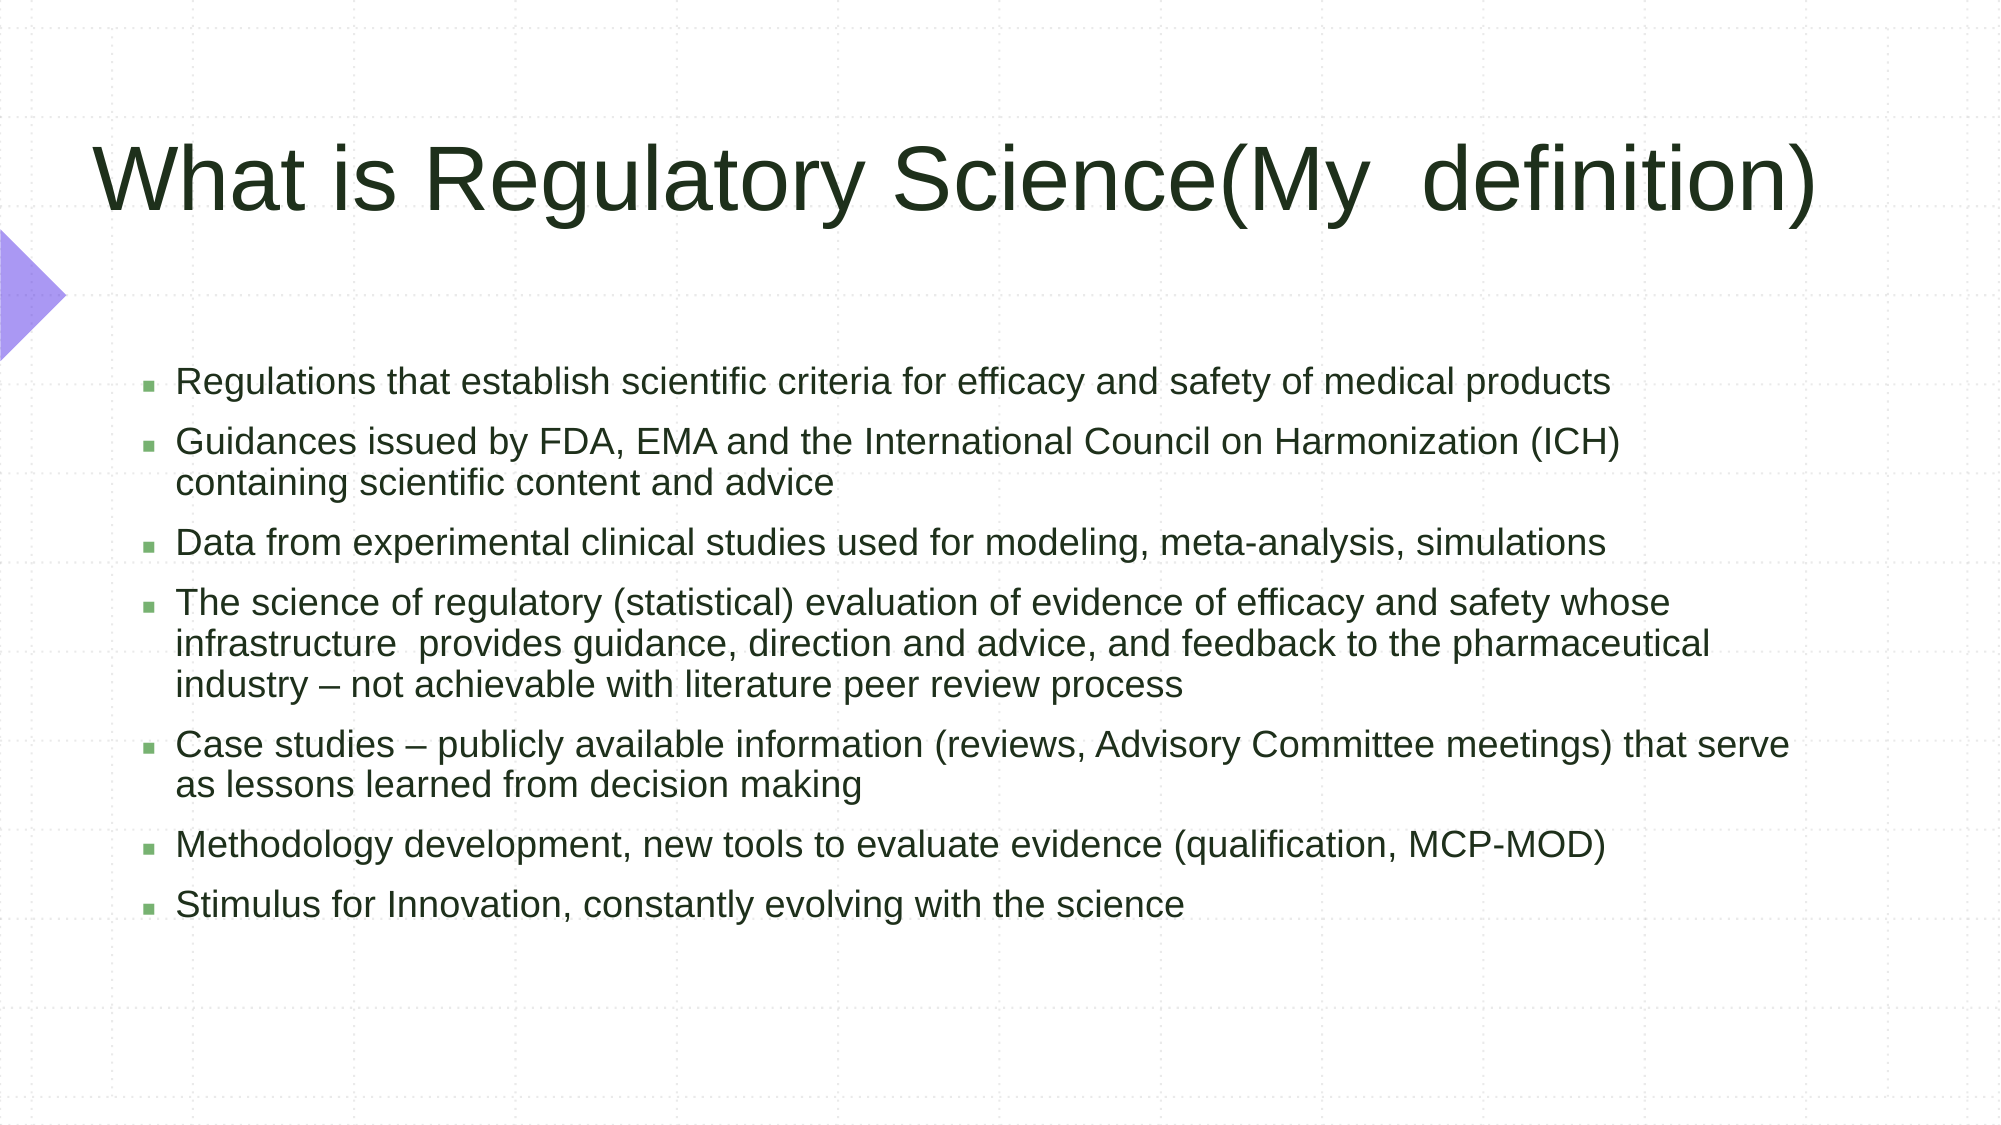

# What is Regulatory Science(My  definition)
Regulations that establish scientific criteria for efficacy and safety of medical products
Guidances issued by FDA, EMA and the International Council on Harmonization (ICH) containing scientific content and advice
Data from experimental clinical studies used for modeling, meta-analysis, simulations
The science of regulatory (statistical) evaluation of evidence of efficacy and safety whose infrastructure  provides guidance, direction and advice, and feedback to the pharmaceutical industry – not achievable with literature peer review process
Case studies – publicly available information (reviews, Advisory Committee meetings) that serve as lessons learned from decision making
Methodology development, new tools to evaluate evidence (qualification, MCP-MOD)
Stimulus for Innovation, constantly evolving with the science